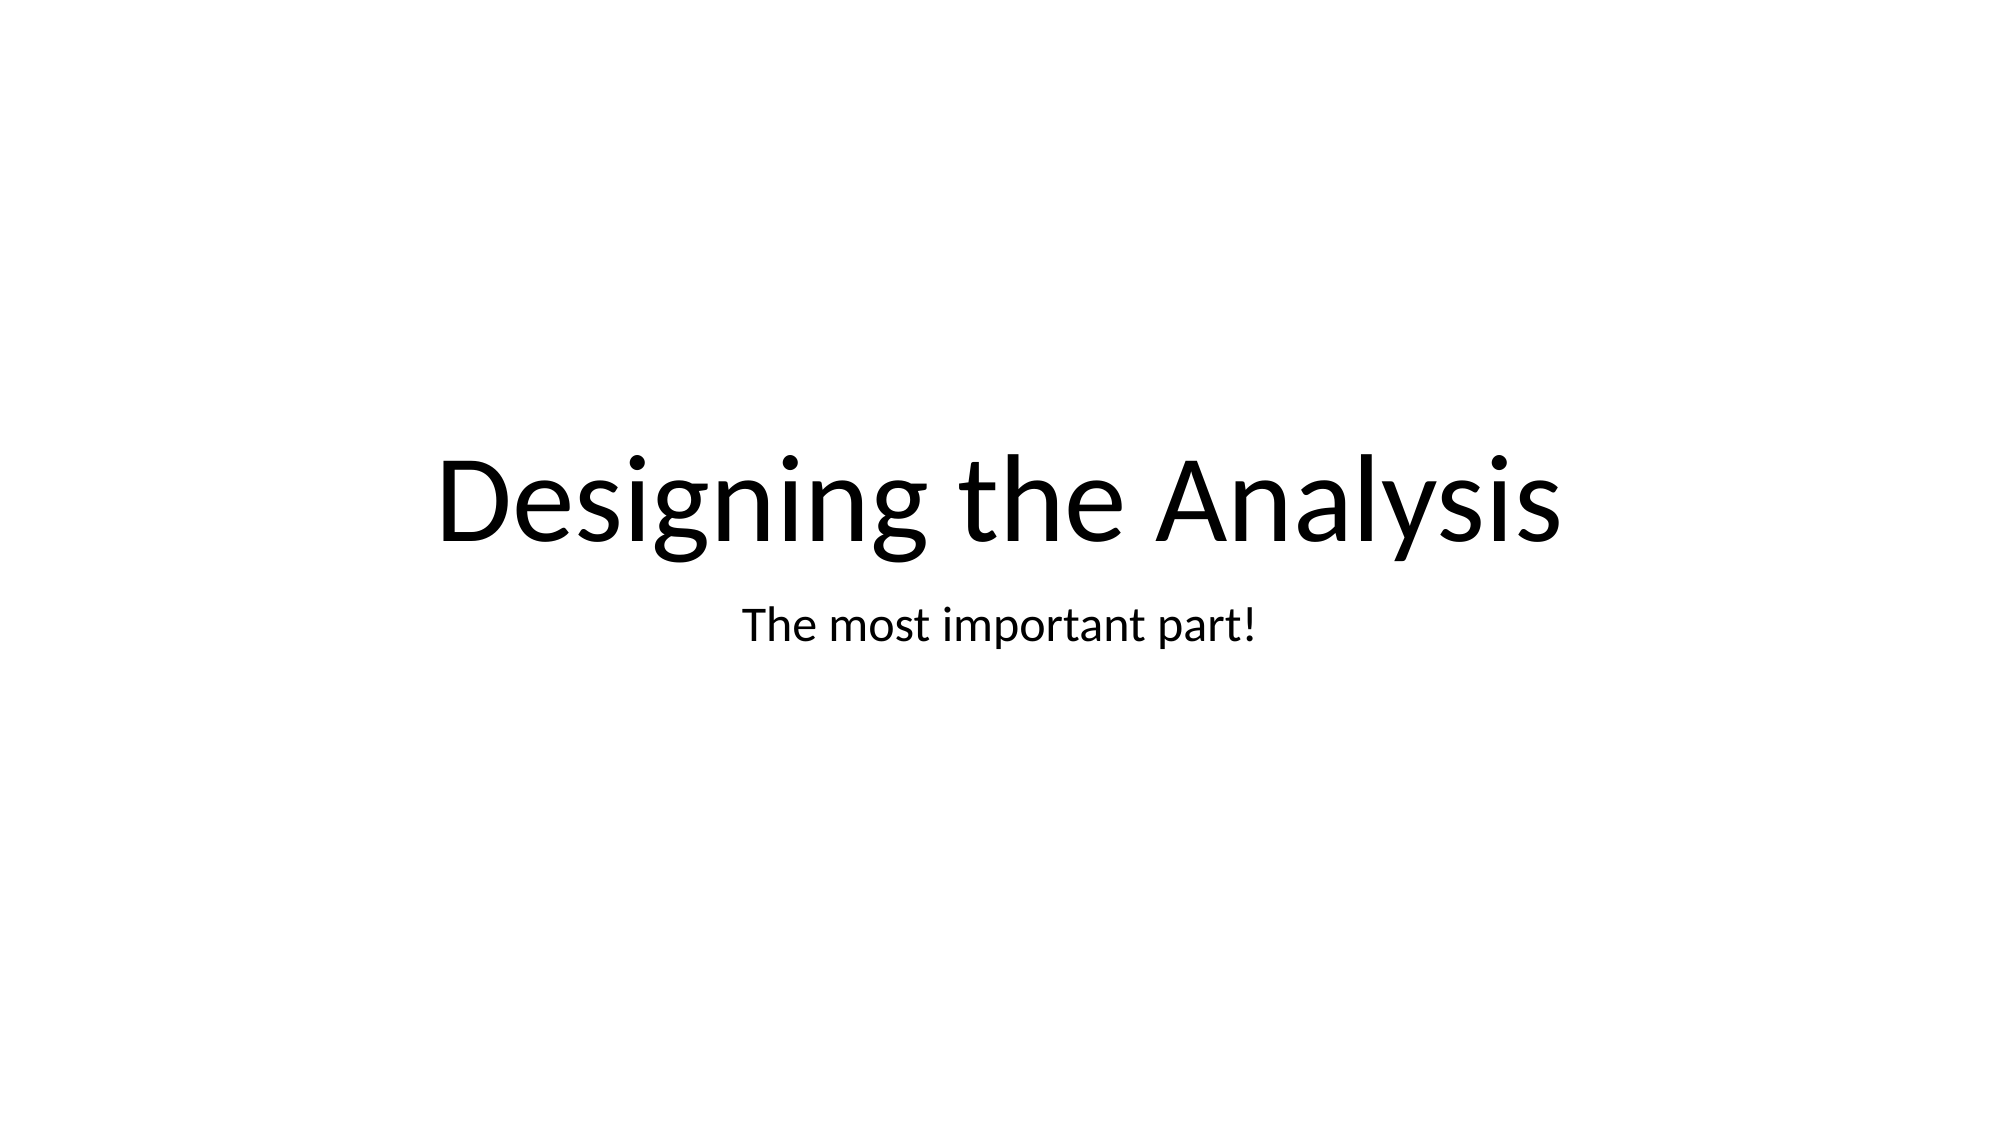

# Designing the Analysis
The most important part!